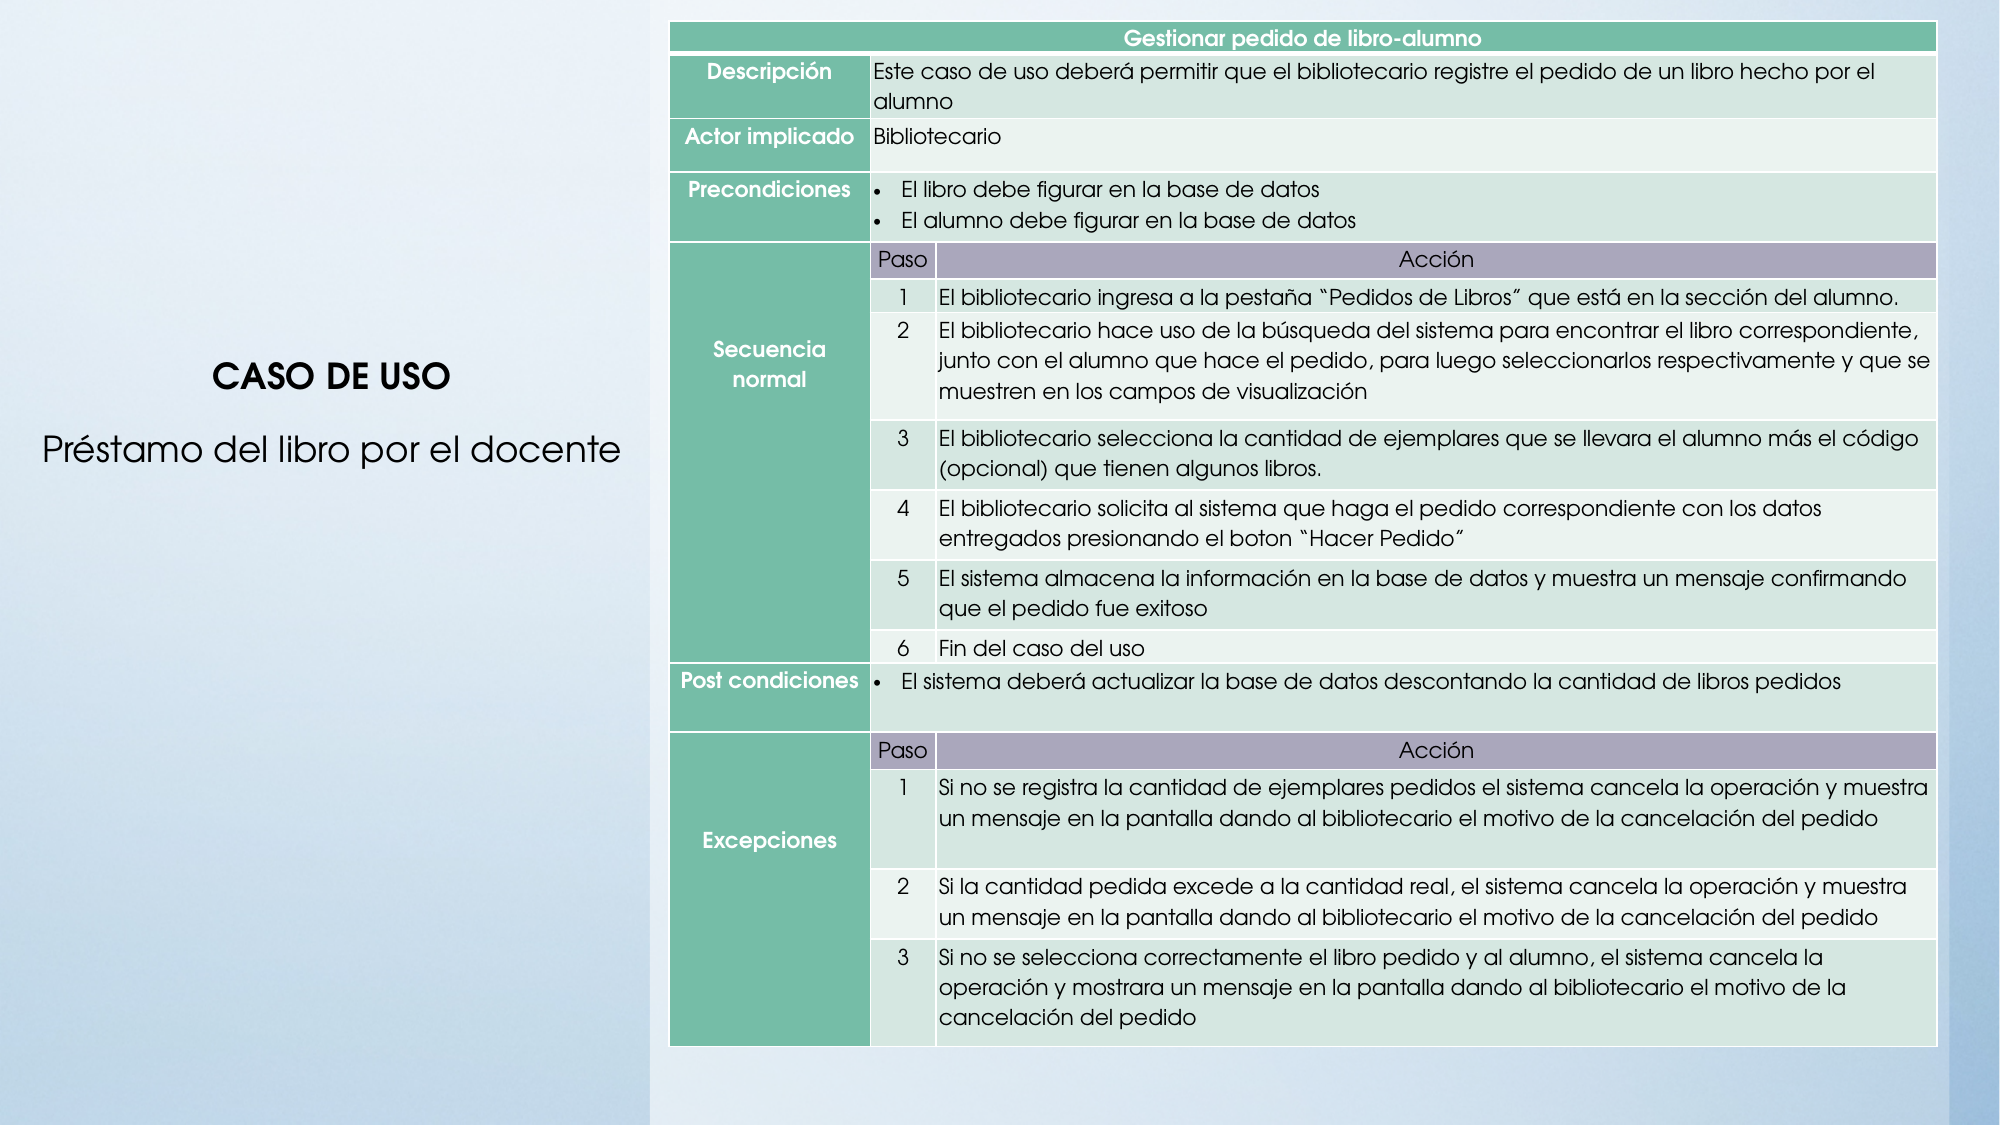

| Gestionar pedido de libro-alumno |  |  |
| --- | --- | --- |
| Descripción | Este caso de uso deberá permitir que el bibliotecario registre el pedido de un libro hecho por el alumno |  |
| Actor implicado | Bibliotecario |  |
| Precondiciones | El libro debe figurar en la base de datos El alumno debe figurar en la base de datos |  |
| Secuencia normal | Paso | Acción |
|  | 1 | El bibliotecario ingresa a la pestaña “Pedidos de Libros” que está en la sección del alumno. |
|  | 2 | El bibliotecario hace uso de la búsqueda del sistema para encontrar el libro correspondiente, junto con el alumno que hace el pedido, para luego seleccionarlos respectivamente y que se muestren en los campos de visualización |
|  | 3 | El bibliotecario selecciona la cantidad de ejemplares que se llevara el alumno más el código (opcional) que tienen algunos libros. |
|  | 4 | El bibliotecario solicita al sistema que haga el pedido correspondiente con los datos entregados presionando el boton “Hacer Pedido” |
|  | 5 | El sistema almacena la información en la base de datos y muestra un mensaje confirmando que el pedido fue exitoso |
|  | 6 | Fin del caso del uso |
| Post condiciones | El sistema deberá actualizar la base de datos descontando la cantidad de libros pedidos |  |
| Excepciones | Paso | Acción |
|  | 1 | Si no se registra la cantidad de ejemplares pedidos el sistema cancela la operación y muestra un mensaje en la pantalla dando al bibliotecario el motivo de la cancelación del pedido |
|  | 2 | Si la cantidad pedida excede a la cantidad real, el sistema cancela la operación y muestra un mensaje en la pantalla dando al bibliotecario el motivo de la cancelación del pedido |
|  | 3 | Si no se selecciona correctamente el libro pedido y al alumno, el sistema cancela la operación y mostrara un mensaje en la pantalla dando al bibliotecario el motivo de la cancelación del pedido |
# CASO DE USO Préstamo del libro por el docente